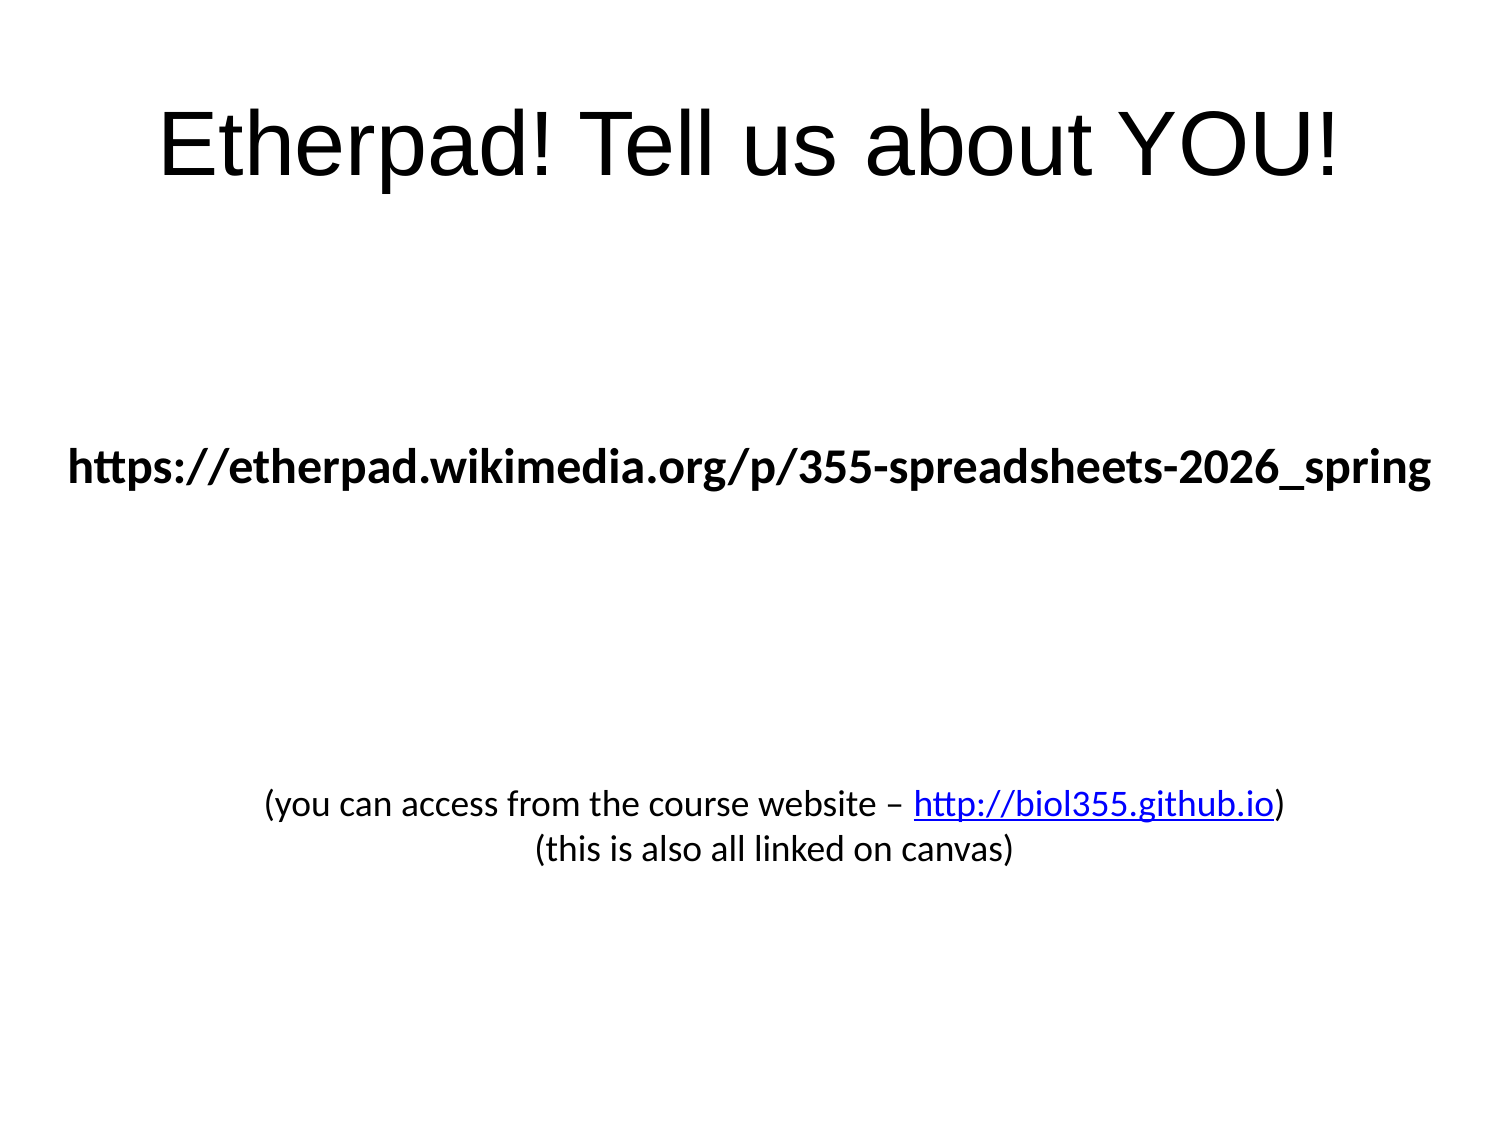

# Etherpad! Tell us about YOU!
https://etherpad.wikimedia.org/p/355-spreadsheets-2026_spring
(you can access from the course website – http://biol355.github.io)
(this is also all linked on canvas)